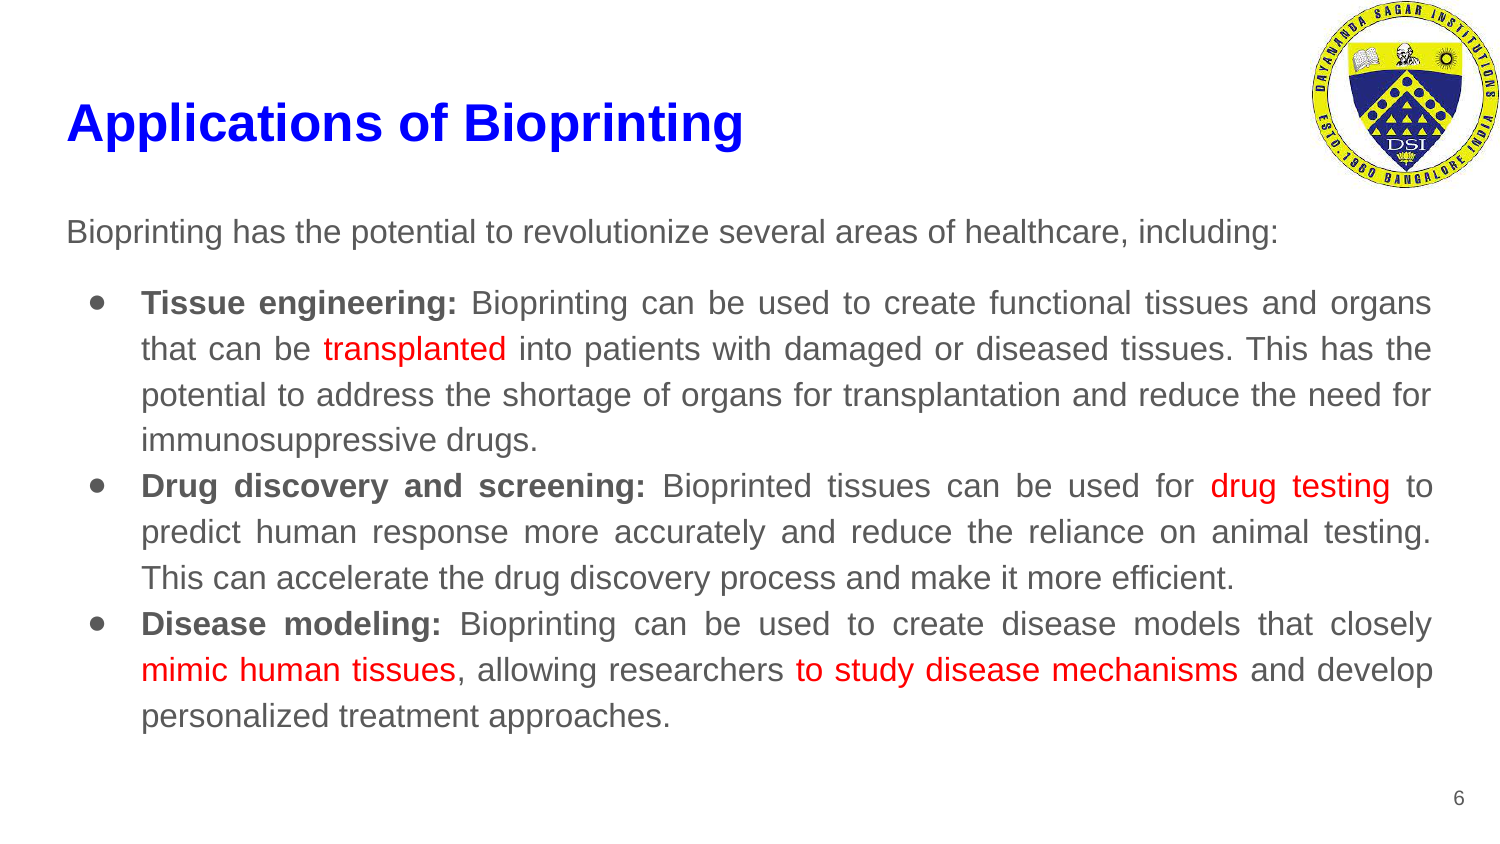

# Applications of Bioprinting
Bioprinting has the potential to revolutionize several areas of healthcare, including:
Tissue engineering: Bioprinting can be used to create functional tissues and organs that can be transplanted into patients with damaged or diseased tissues. This has the potential to address the shortage of organs for transplantation and reduce the need for immunosuppressive drugs.
Drug discovery and screening: Bioprinted tissues can be used for drug testing to predict human response more accurately and reduce the reliance on animal testing. This can accelerate the drug discovery process and make it more efficient.
Disease modeling: Bioprinting can be used to create disease models that closely mimic human tissues, allowing researchers to study disease mechanisms and develop personalized treatment approaches.
6